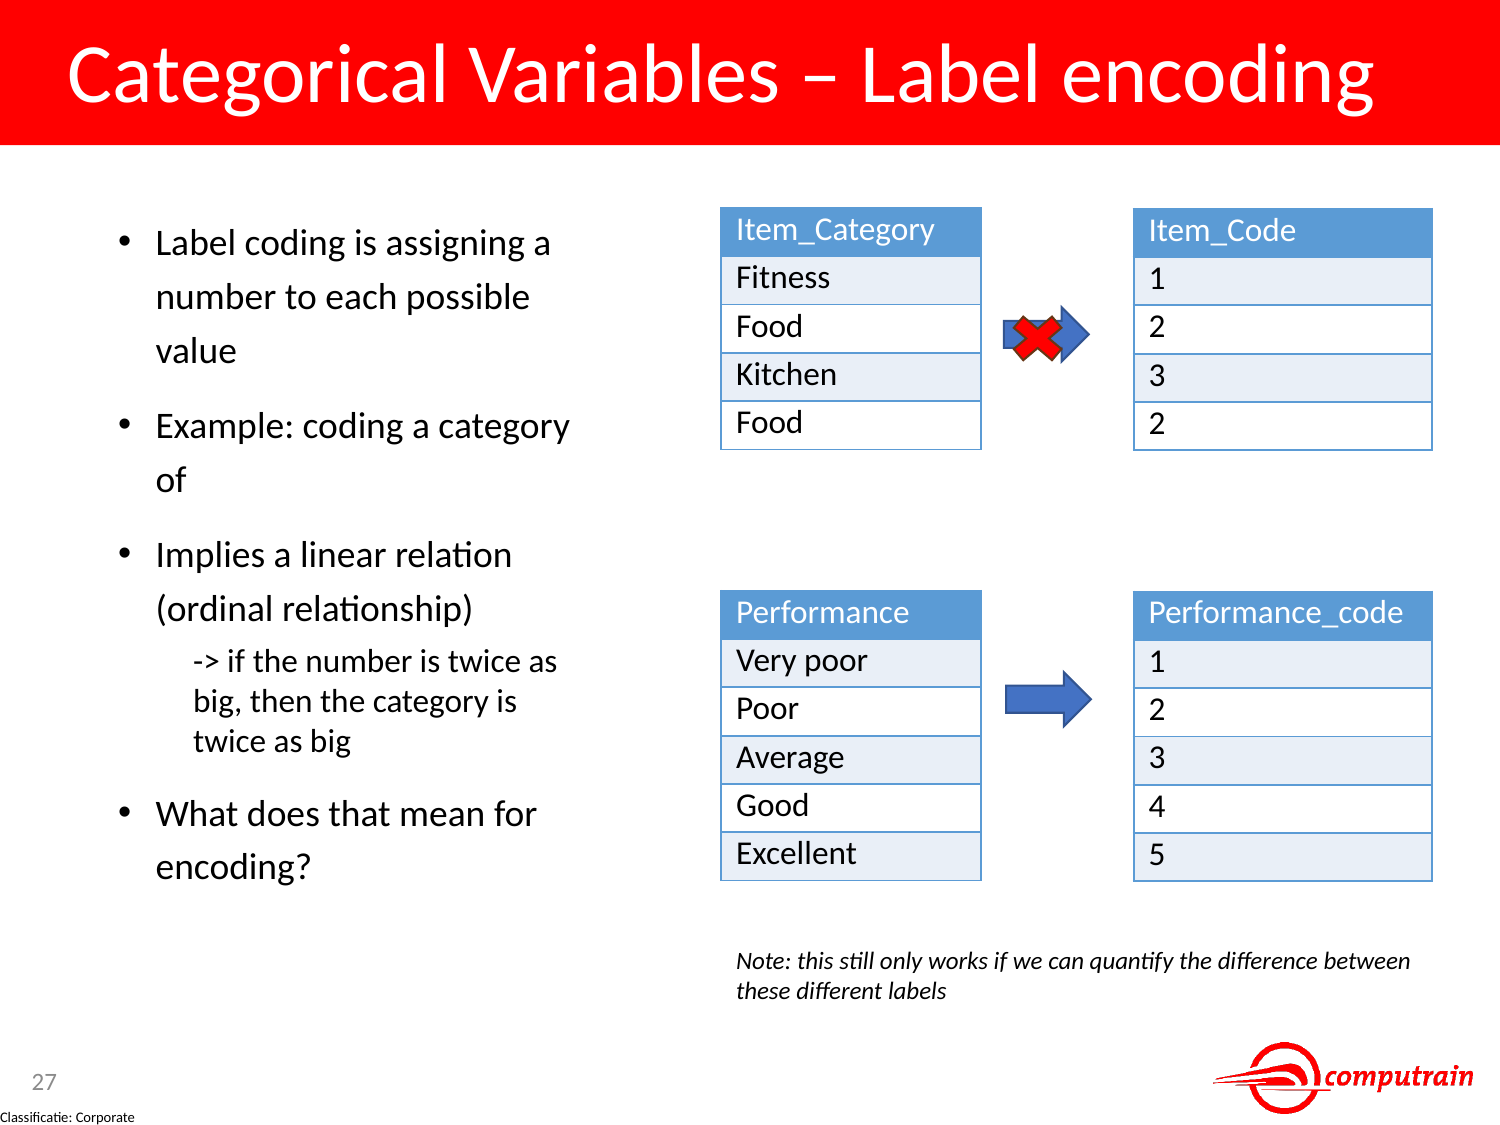

# Categorical Variables – Label encoding
Label coding is assigning a number to each possible value
Example: coding a category of
Implies a linear relation (ordinal relationship)
-> if the number is twice as big, then the category is twice as big
What does that mean for encoding?

| Item\_Category |
| --- |
| Fitness |
| Food |
| Kitchen |
| Food |
| Item\_Code |
| --- |
| 1 |
| 2 |
| 3 |
| 2 |

| Performance |
| --- |
| Very poor |
| Poor |
| Average |
| Good |
| Excellent |
| Performance\_code |
| --- |
| 1 |
| 2 |
| 3 |
| 4 |
| 5 |

Note: this still only works if we can quantify the difference between these different labels

27